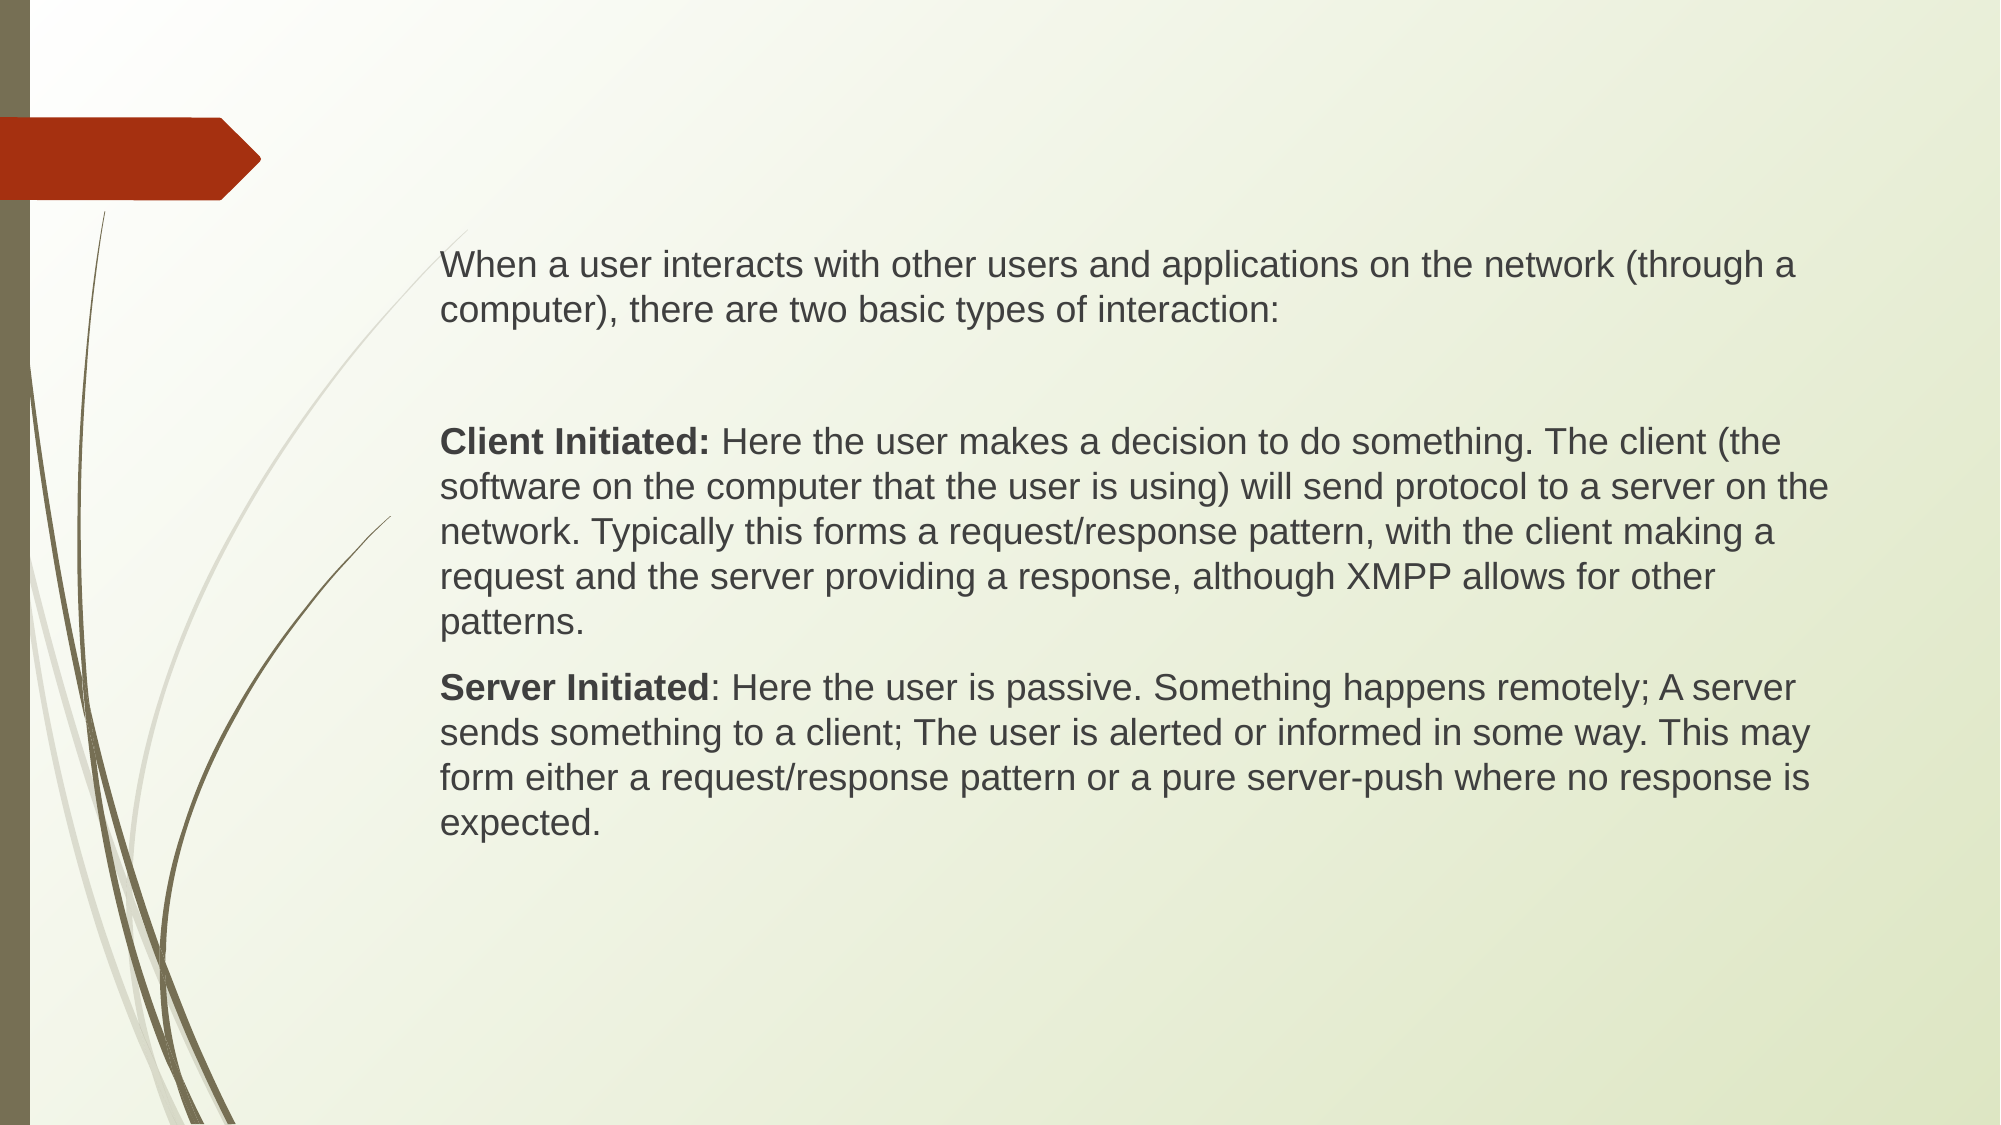

#
When a user interacts with other users and applications on the network (through a computer), there are two basic types of interaction:

Client Initiated: Here the user makes a decision to do something. The client (the software on the computer that the user is using) will send protocol to a server on the network. Typically this forms a request/response pattern, with the client making a request and the server providing a response, although XMPP allows for other patterns.
Server Initiated: Here the user is passive. Something happens remotely; A server sends something to a client; The user is alerted or informed in some way. This may form either a request/response pattern or a pure server-push where no response is expected.